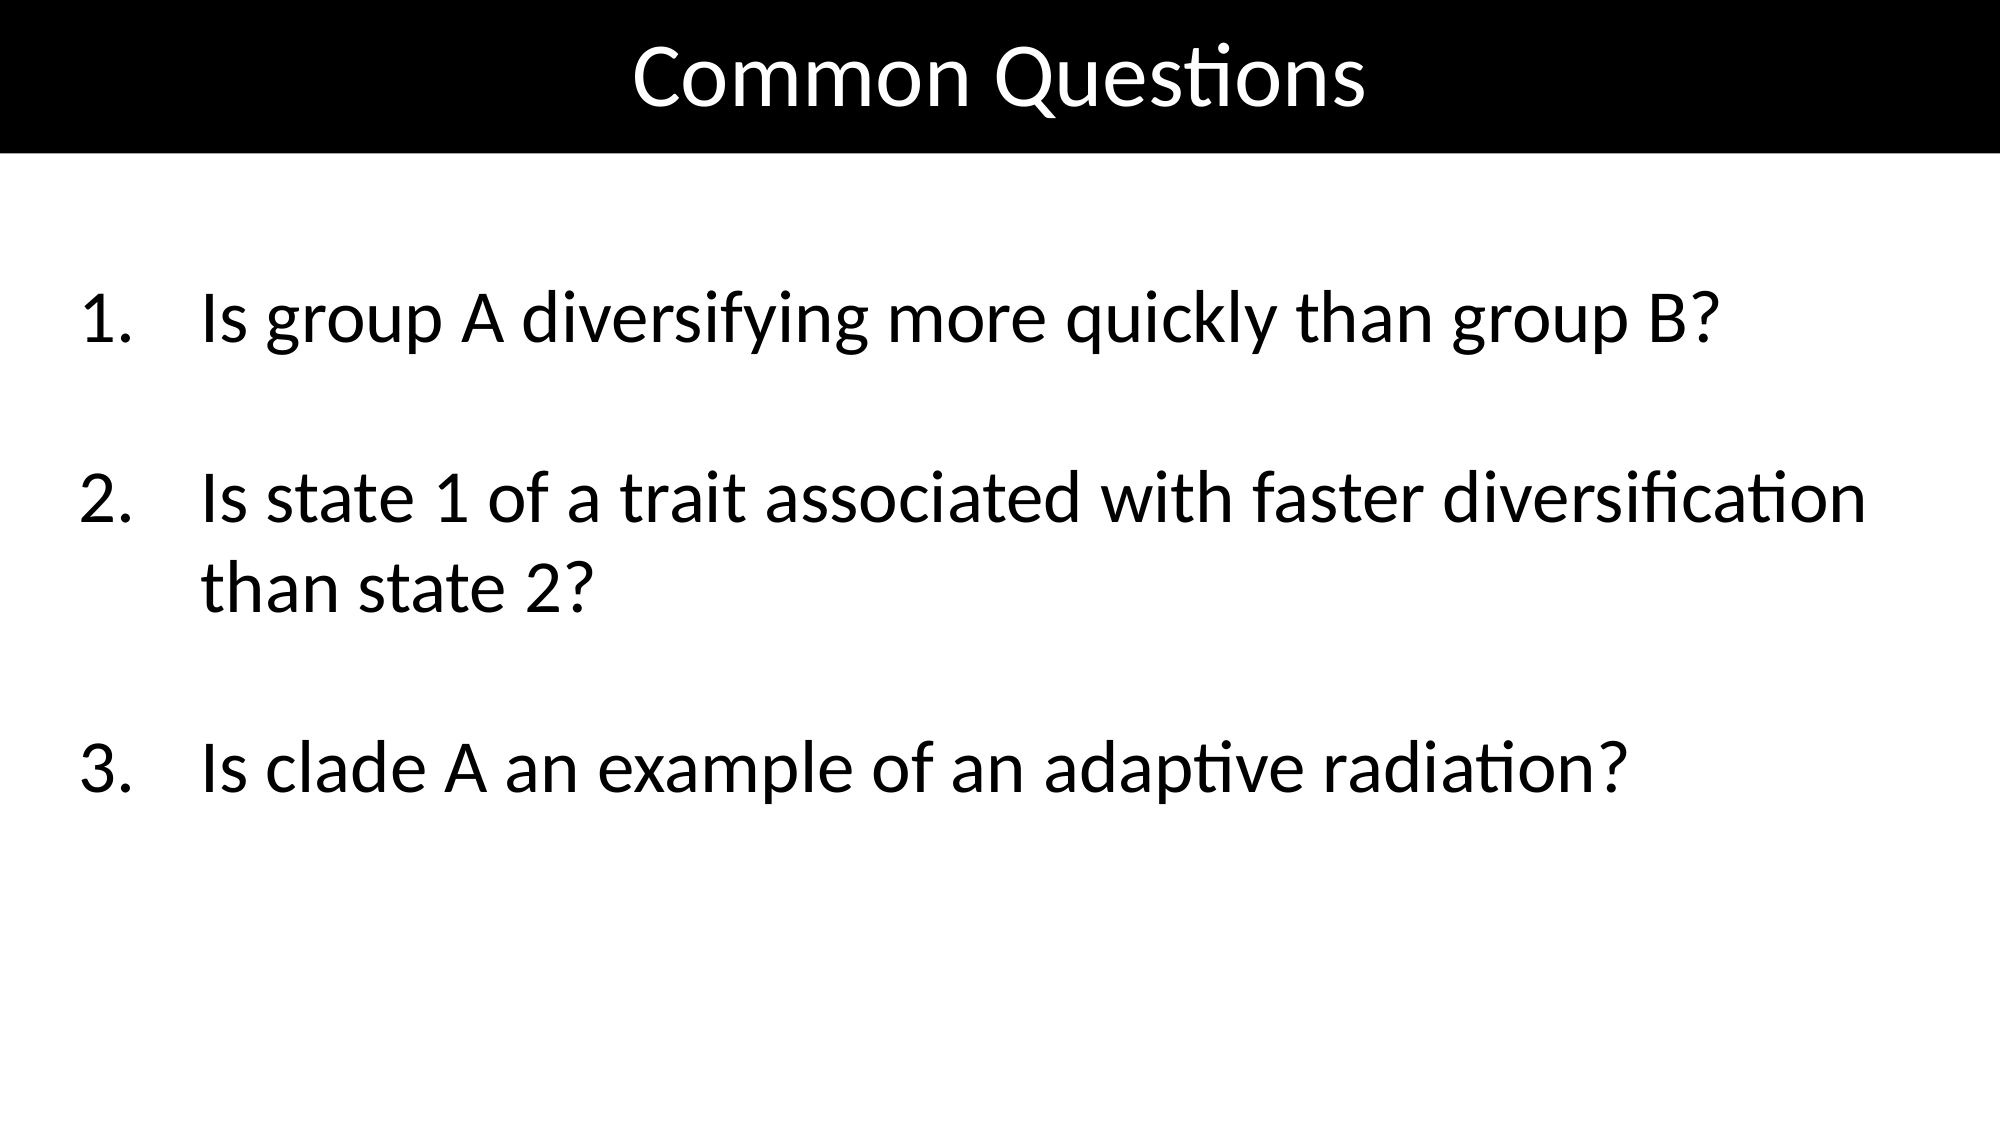

# Common Questions
Is group A diversifying more quickly than group B?

Is state 1 of a trait associated with faster diversification than state 2?

Is clade A an example of an adaptive radiation?